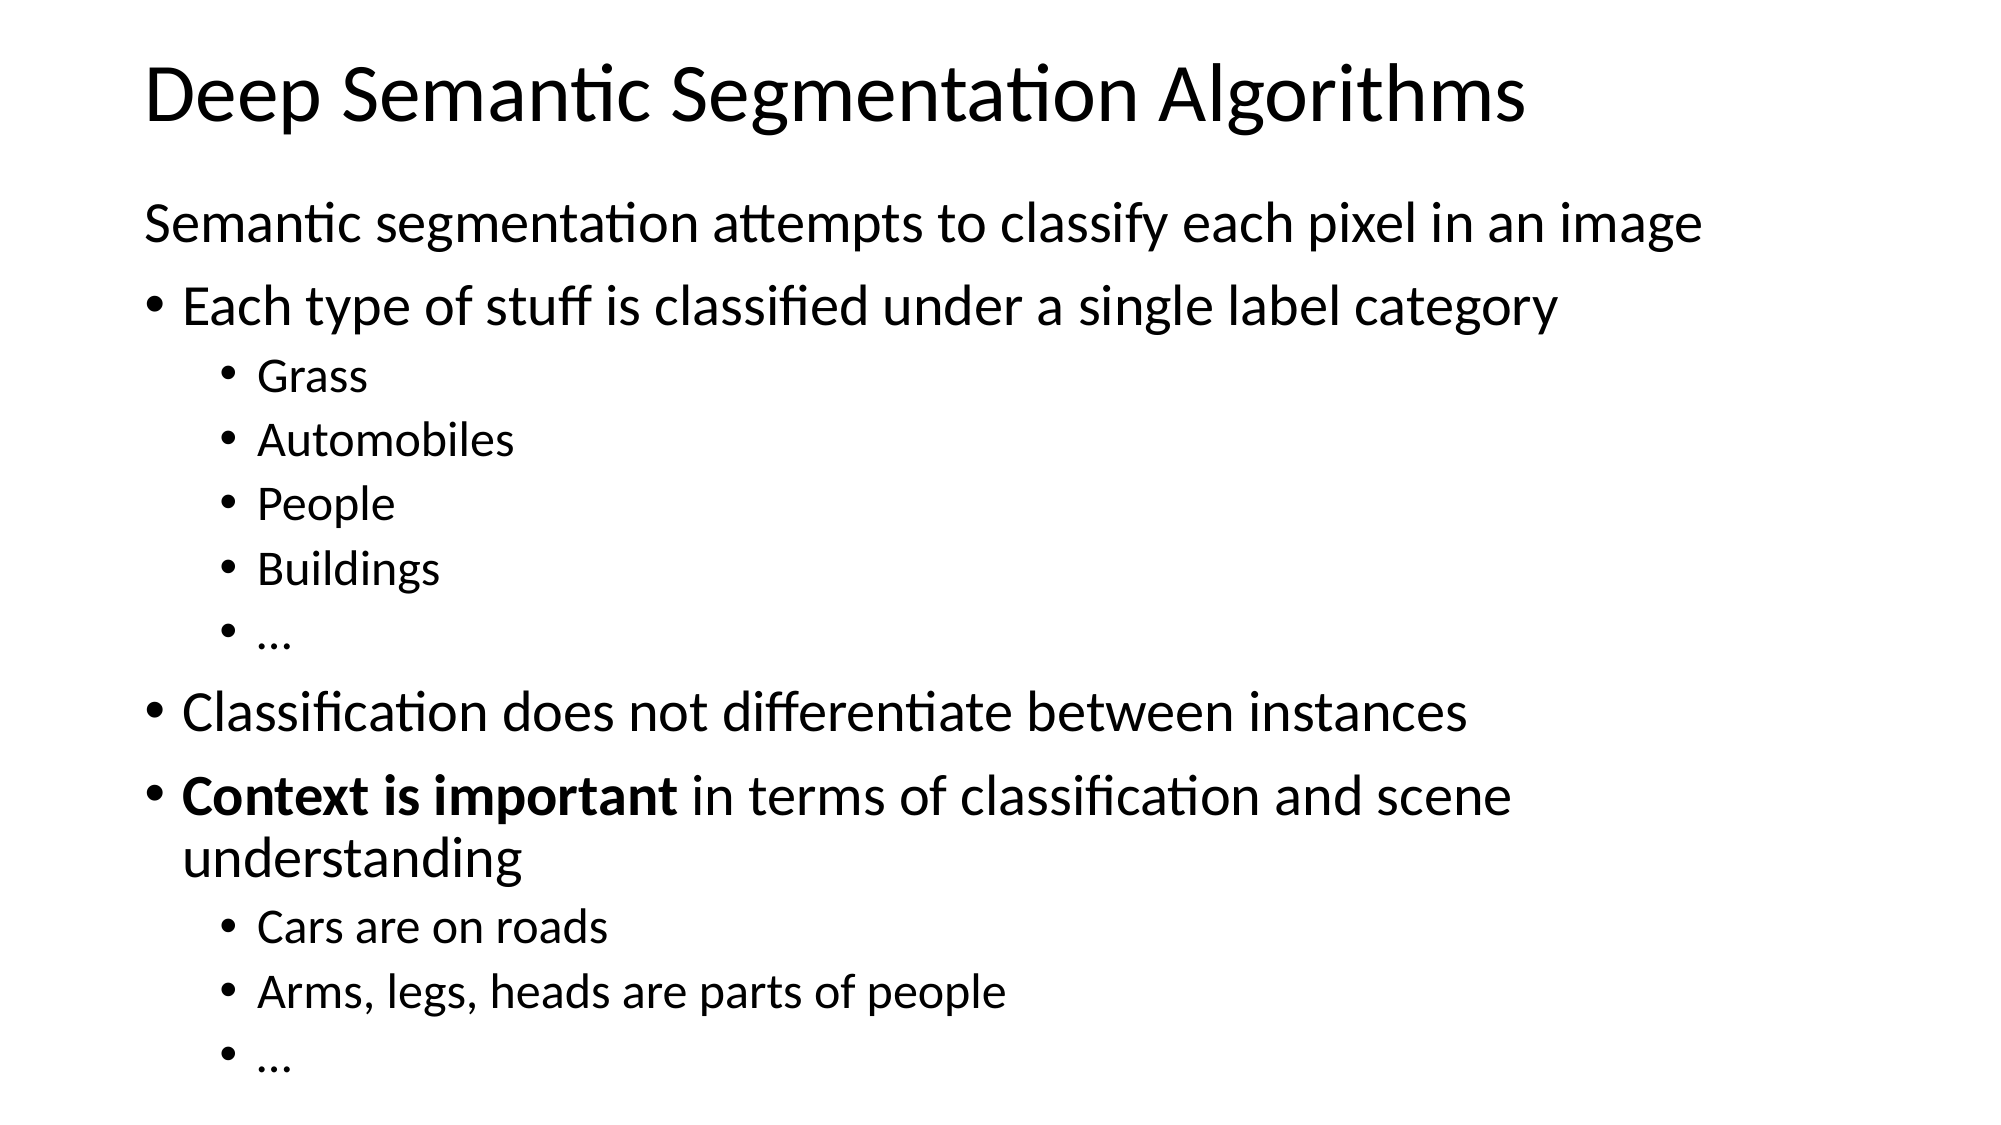

# Deep Semantic Segmentation Algorithms
Semantic segmentation attempts to classify each pixel in an image
Each type of stuff is classified under a single label category
Grass
Automobiles
People
Buildings
…
Classification does not differentiate between instances
Context is important in terms of classification and scene understanding
Cars are on roads
Arms, legs, heads are parts of people
…